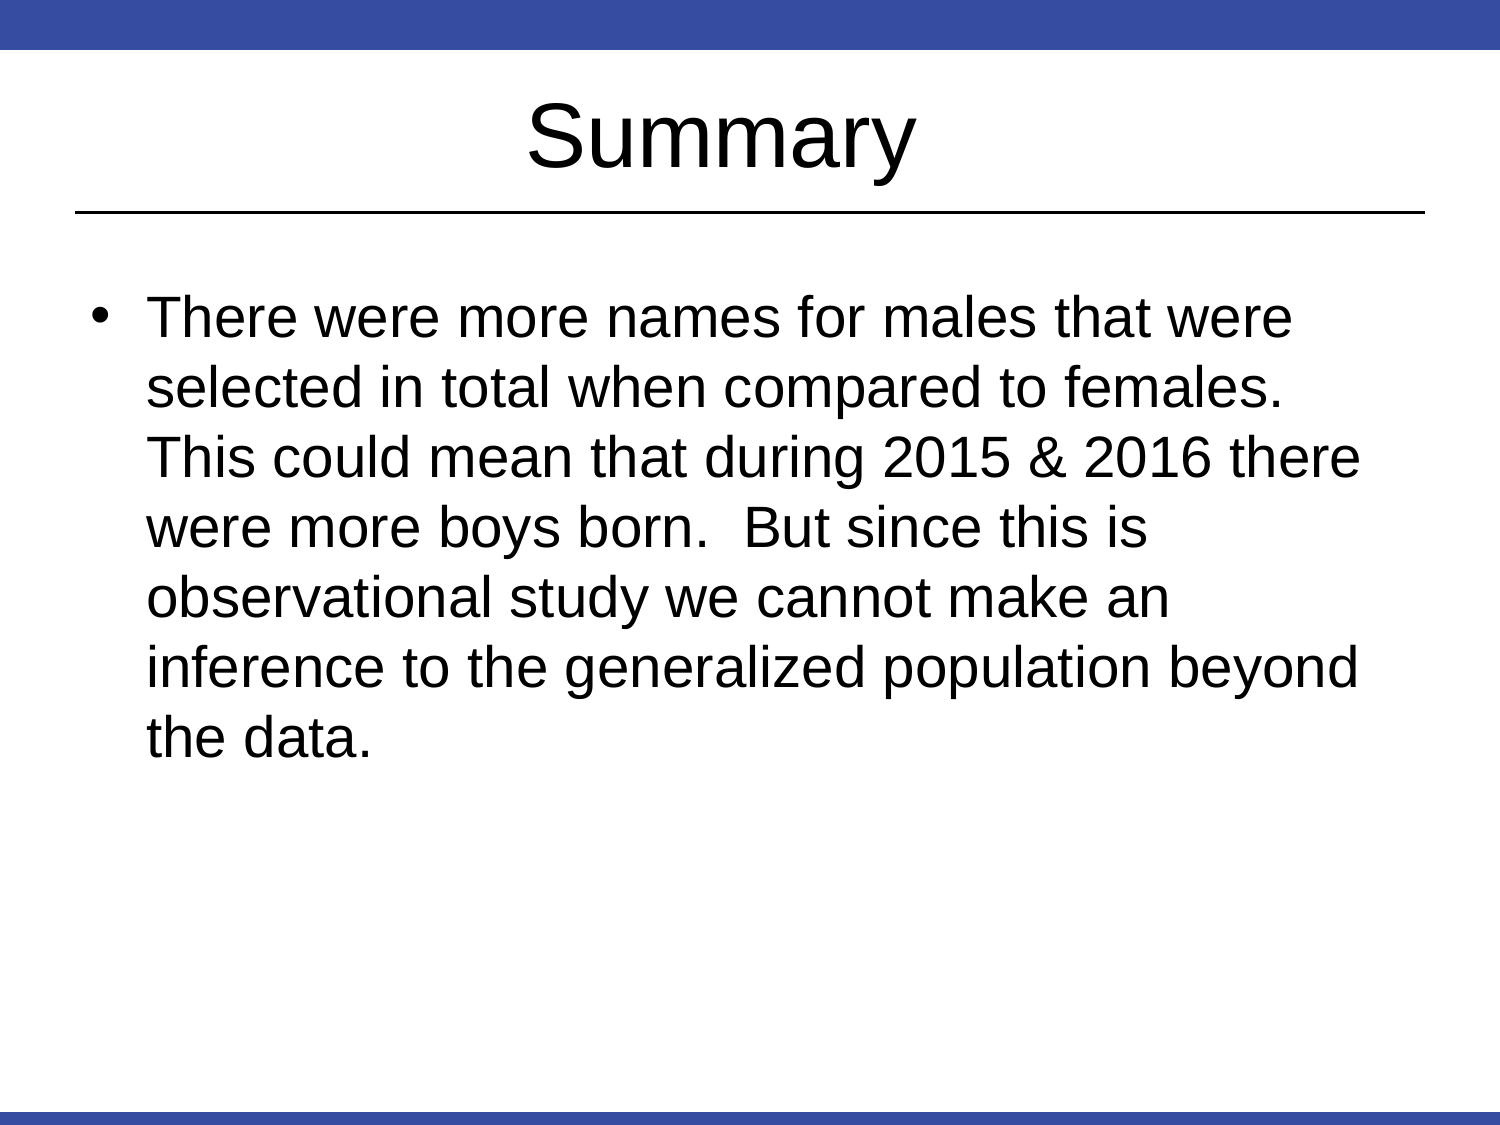

# Summary
There were more names for males that were selected in total when compared to females.  This could mean that during 2015 & 2016 there were more boys born.  But since this is observational study we cannot make an inference to the generalized population beyond the data.